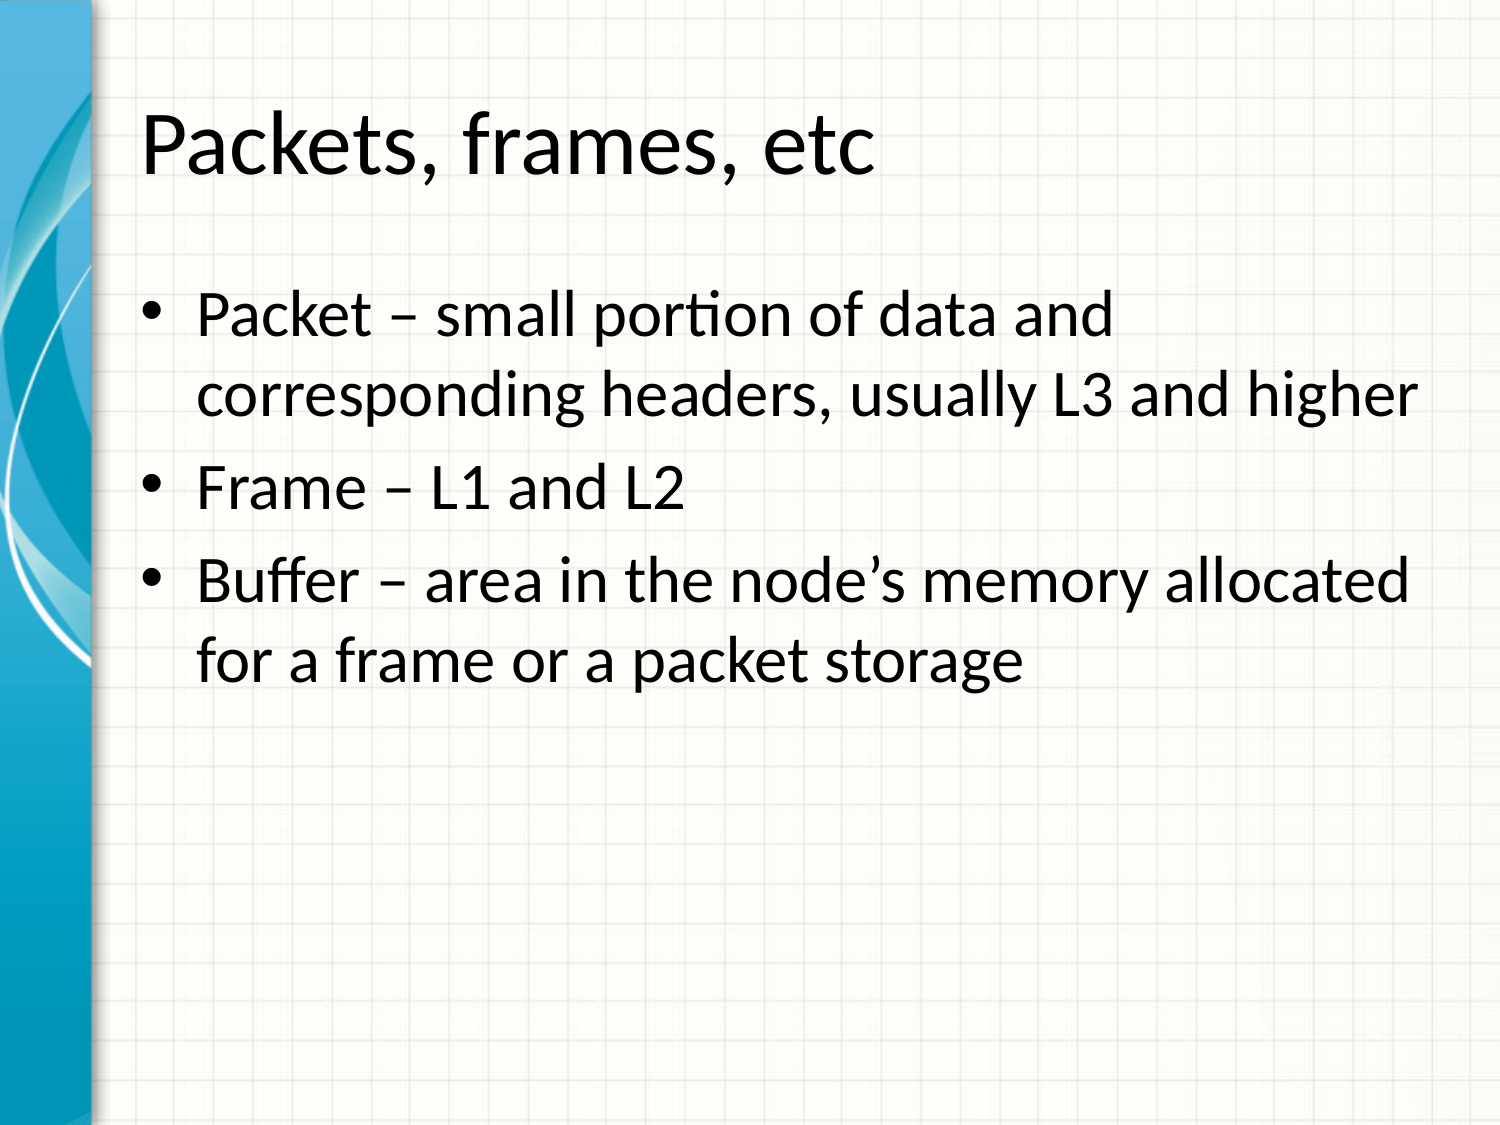

# Packets, frames, etc
Packet – small portion of data and corresponding headers, usually L3 and higher
Frame – L1 and L2
Buffer – area in the node’s memory allocated for a frame or a packet storage